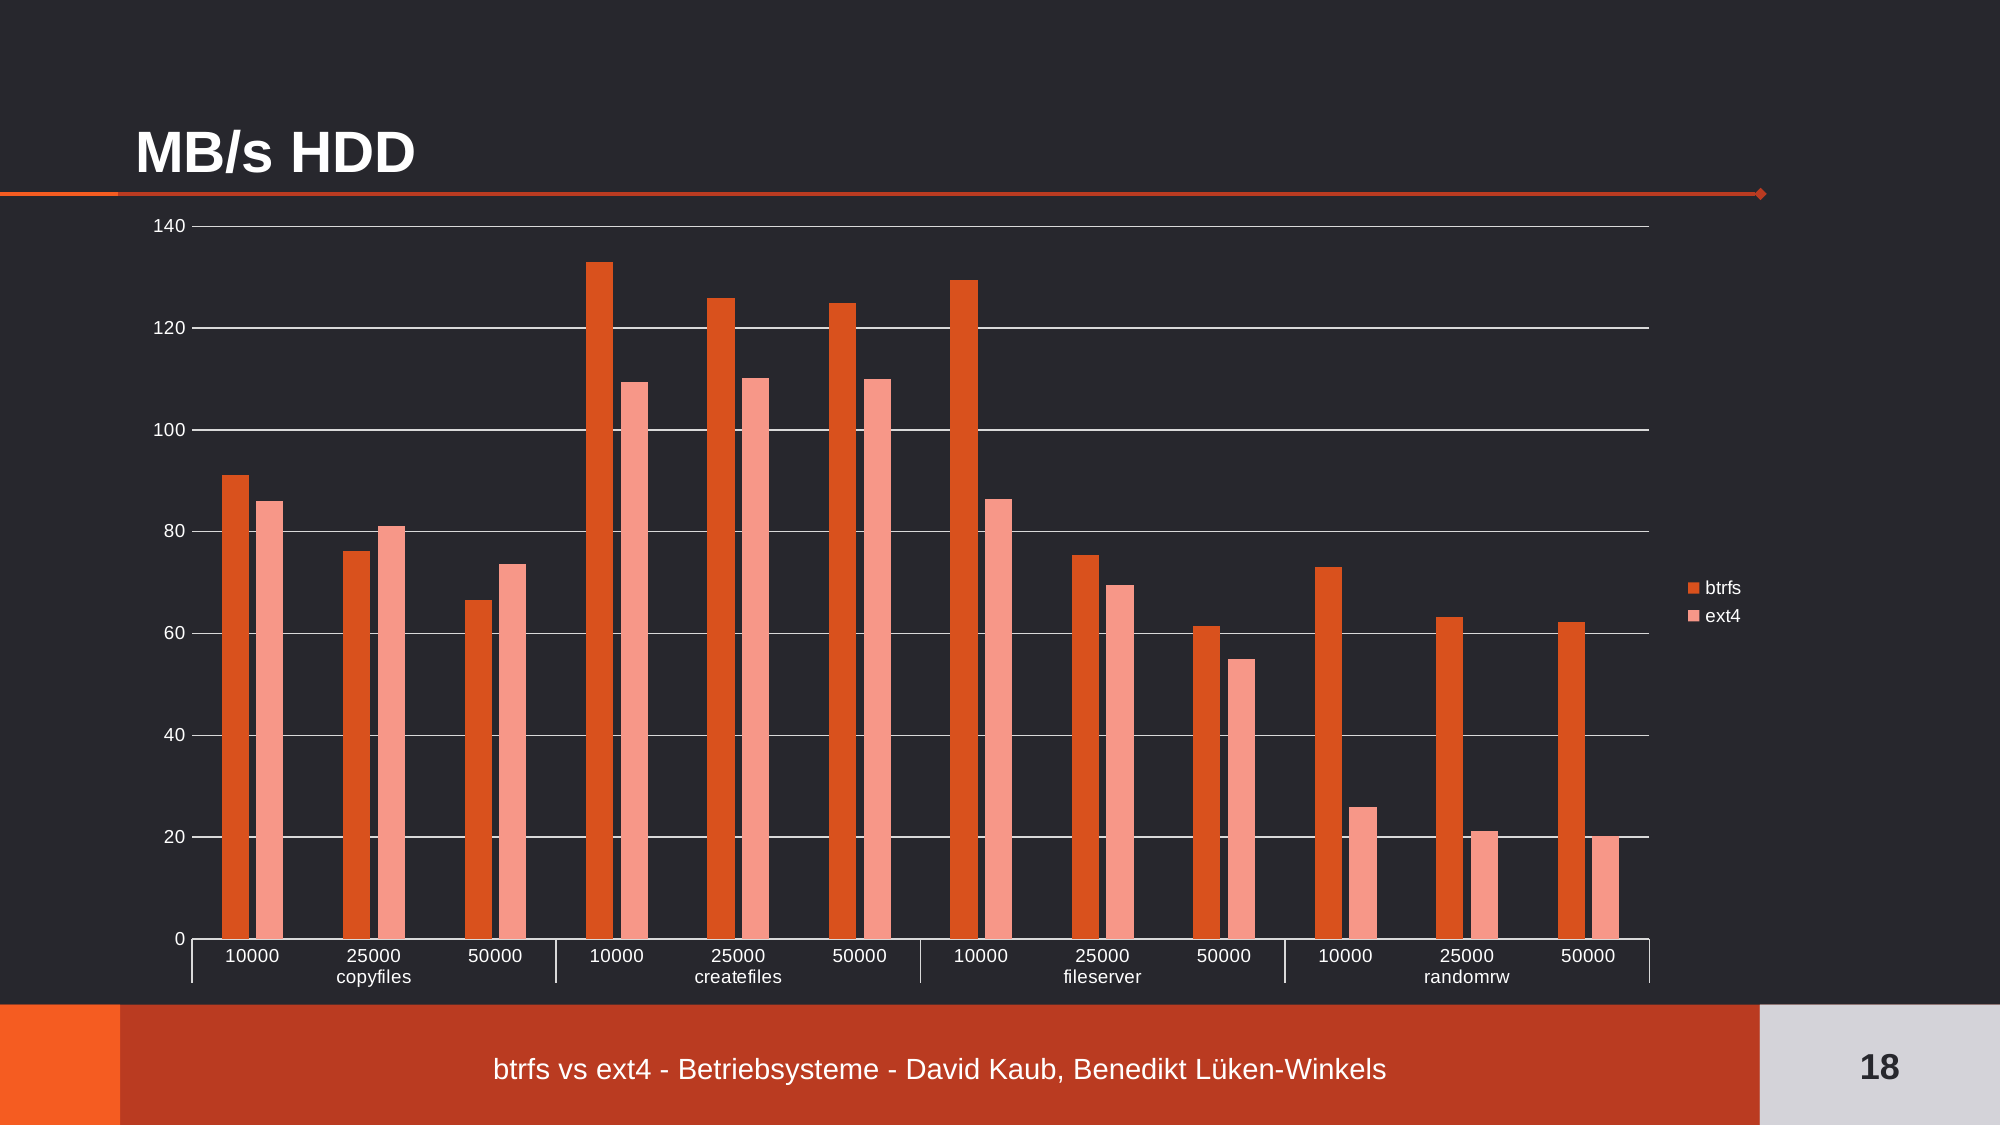

# MB/s HDD

### Chart

| Category | btrfs | ext4 |
|---|---|---|
| 10000 | 91.08000000000001 | 85.96000000000001 |
| 25000 | 76.3 | 81.2 |
| 50000 | 66.64 | 73.7 |
| 10000 | 132.94 | 109.47999999999999 |
| 25000 | 125.91999999999999 | 110.25999999999999 |
| 50000 | 124.97999999999999 | 109.93999999999998 |
| 10000 | 129.52 | 86.41999999999999 |
| 25000 | 75.38 | 69.47999999999999 |
| 50000 | 61.44000000000001 | 54.92 |
| 10000 | 73.14 | 25.96 |
| 25000 | 63.21999999999999 | 21.18 |
| 50000 | 62.239999999999995 | 20.2 |
18
btrfs vs ext4 - Betriebsysteme - David Kaub, Benedikt Lüken-Winkels